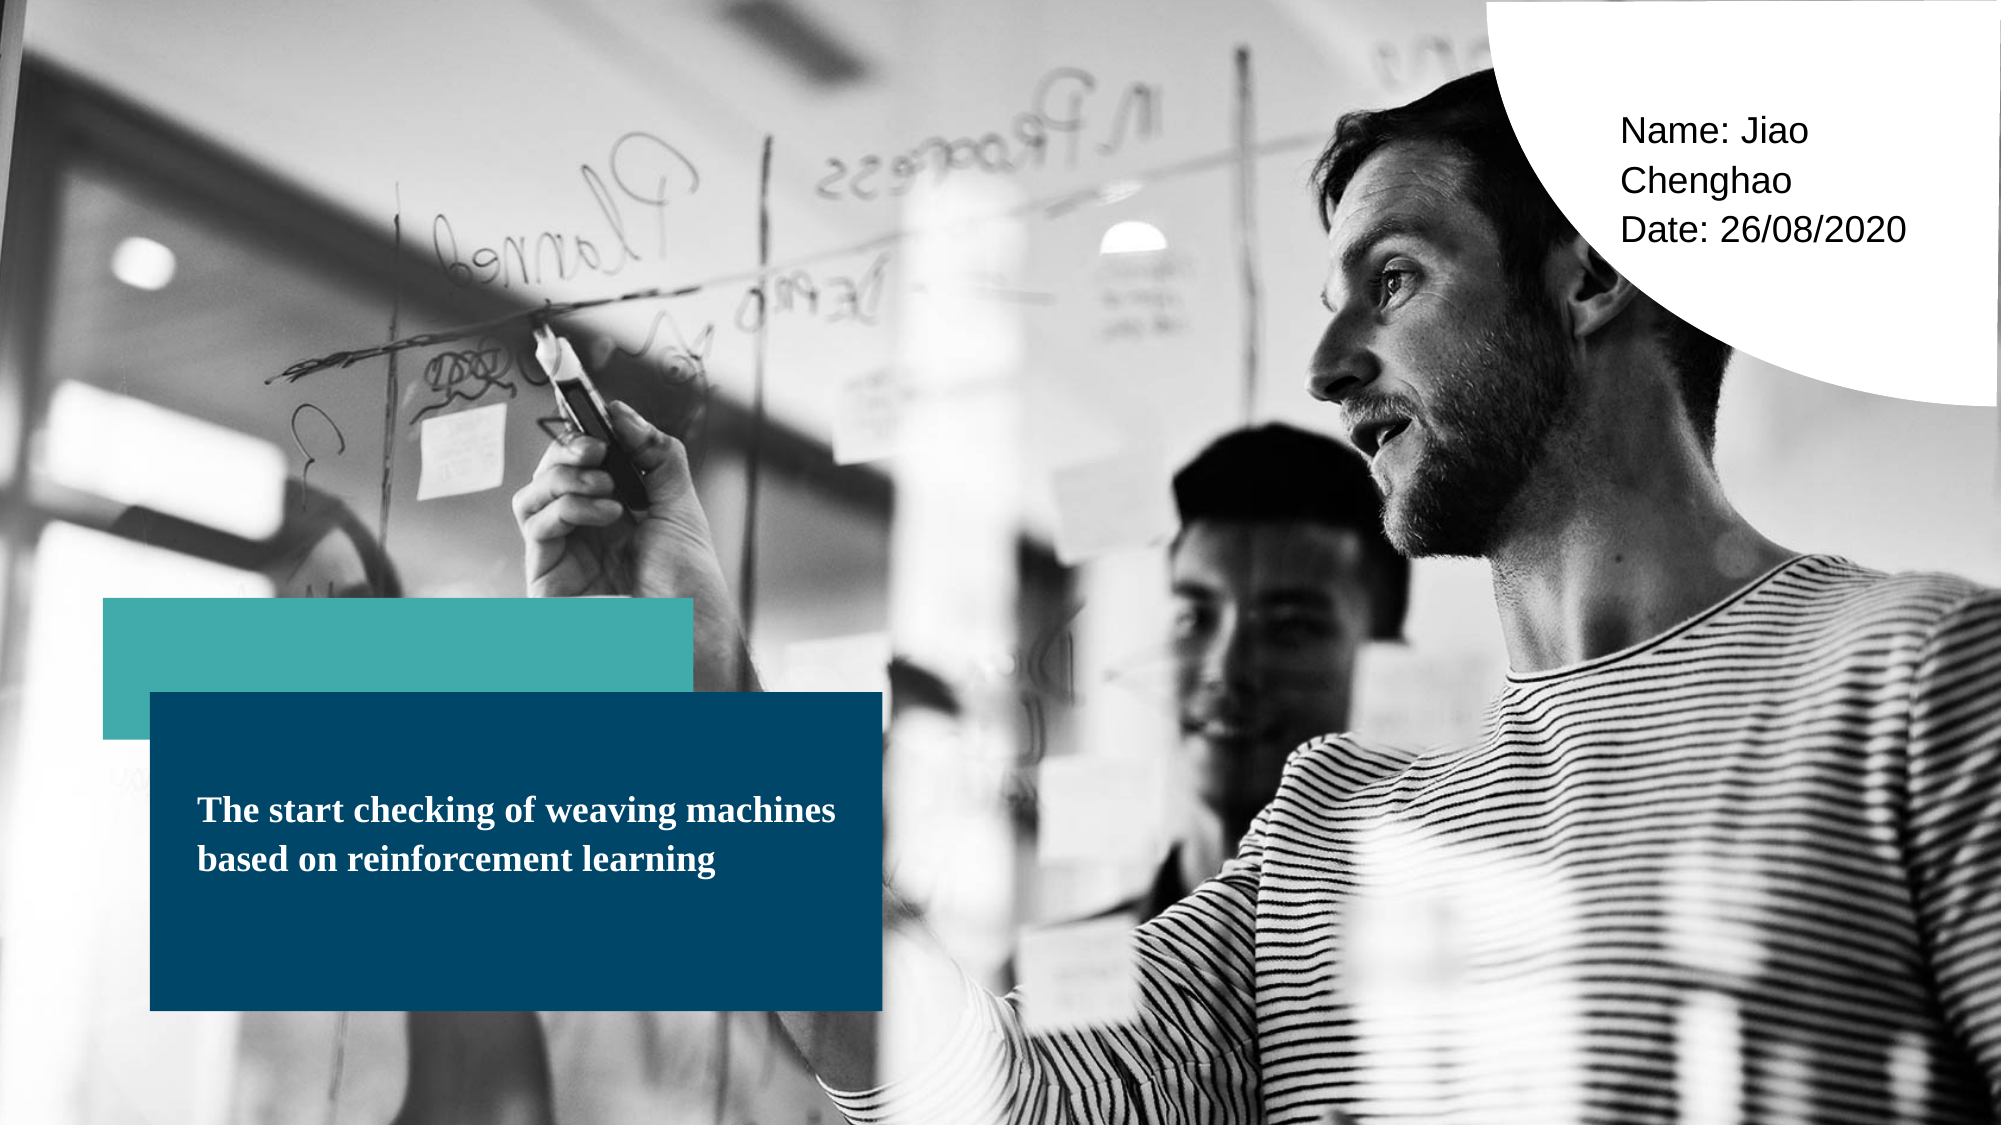

Name: Jiao Chenghao
Date: 26/08/2020

The start checking of weaving machines based on reinforcement learning